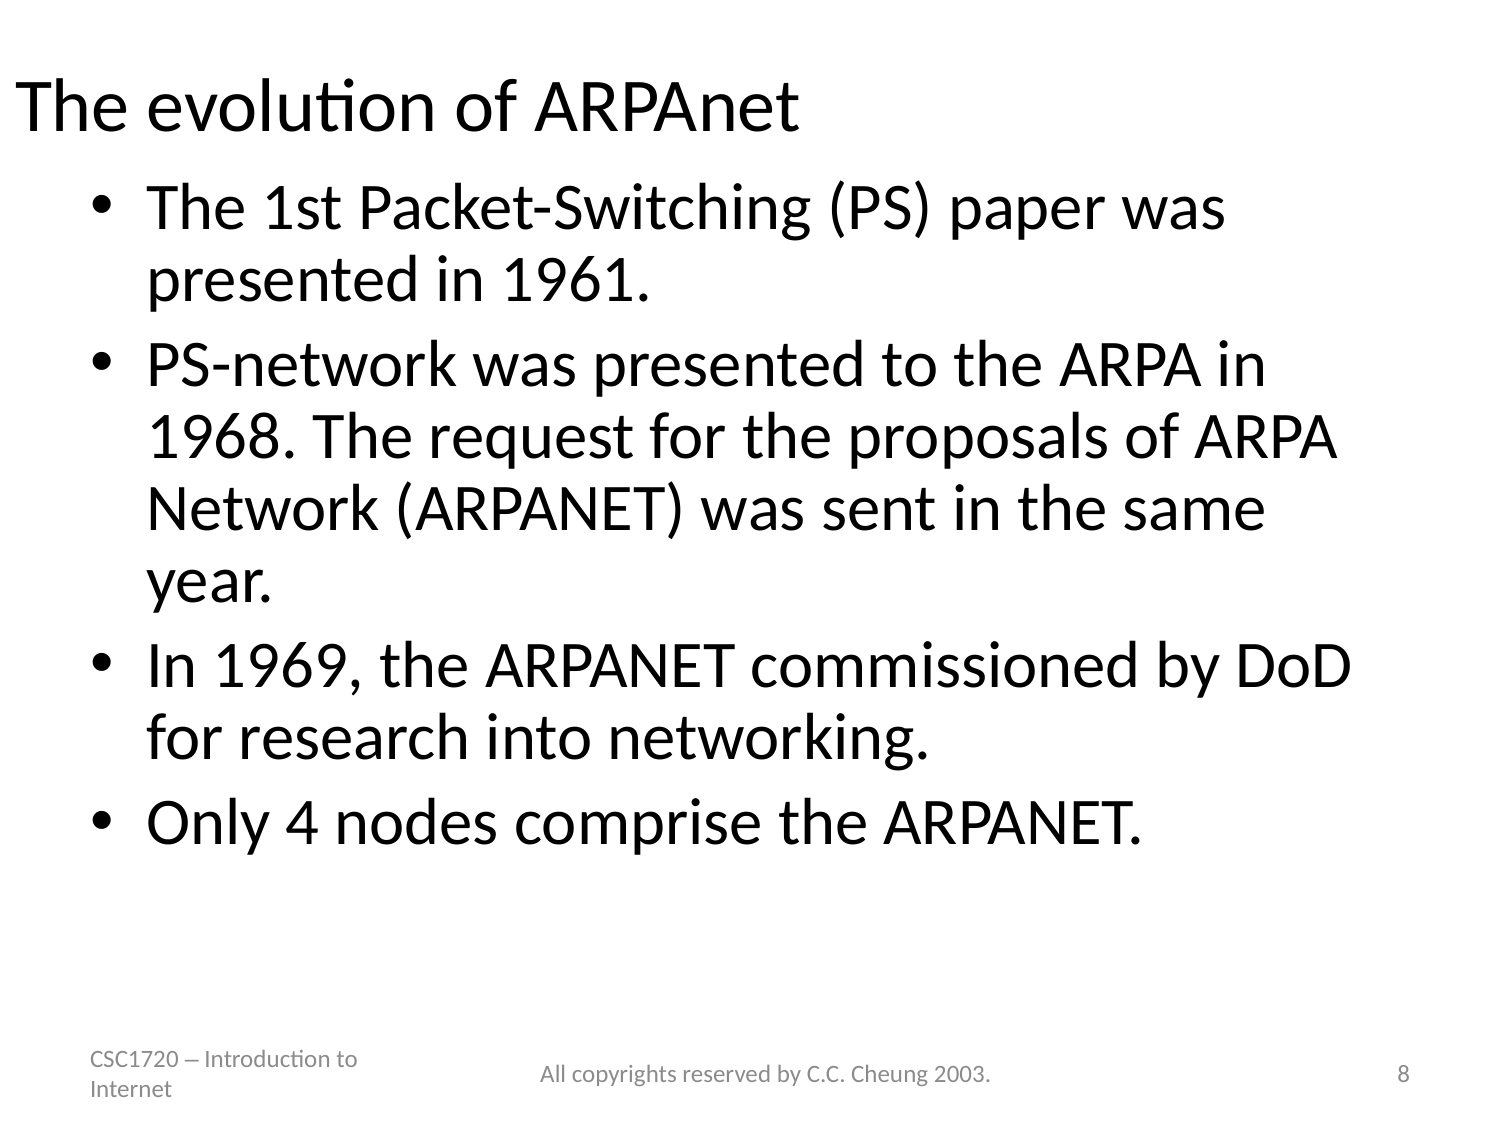

# The evolution of ARPAnet
The 1st Packet-Switching (PS) paper was presented in 1961.
PS-network was presented to the ARPA in 1968. The request for the proposals of ARPA Network (ARPANET) was sent in the same year.
In 1969, the ARPANET commissioned by DoD for research into networking.
Only 4 nodes comprise the ARPANET.
CSC1720 – Introduction to Internet
All copyrights reserved by C.C. Cheung 2003.
8